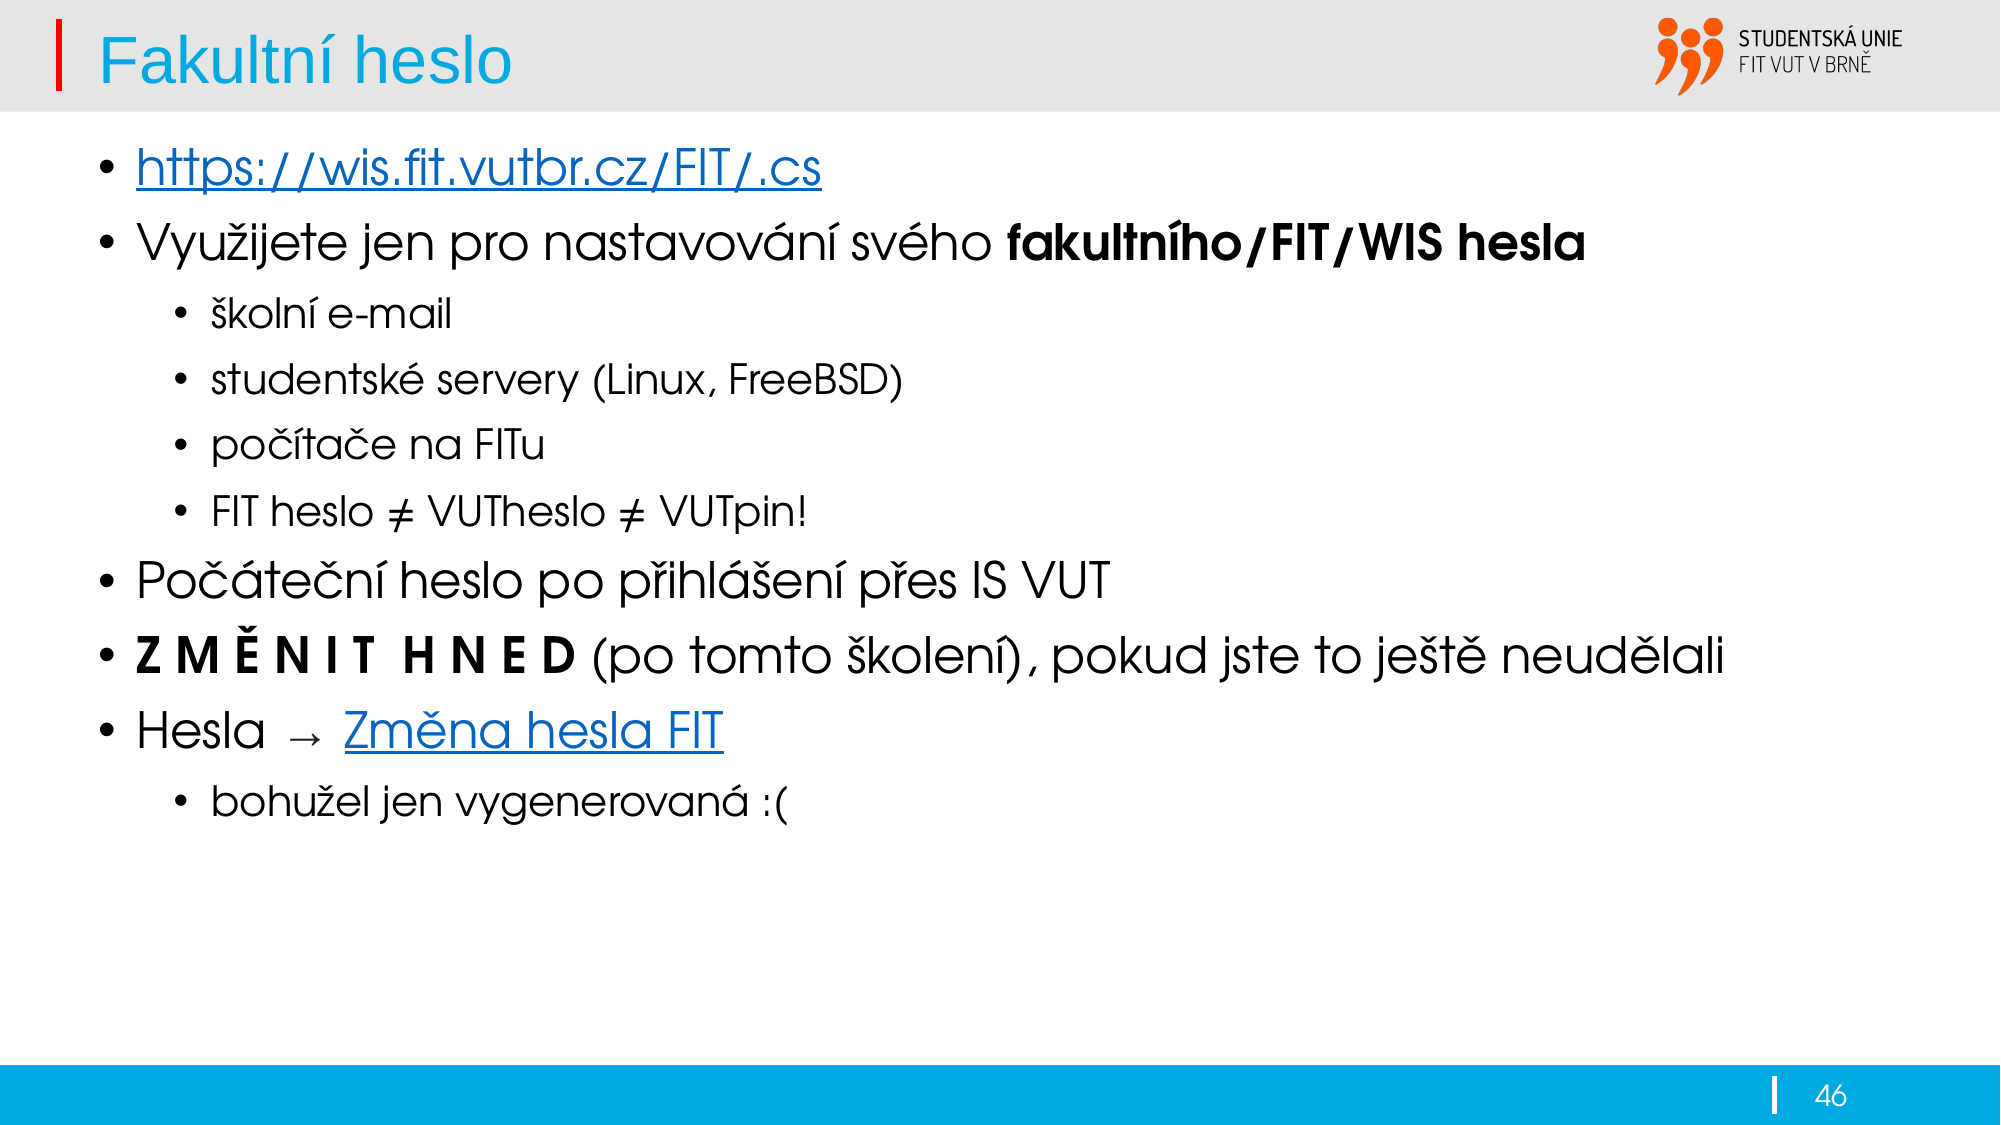

# Fakultní heslo
https://wis.fit.vutbr.cz/FIT/.cs
Využijete jen pro nastavování svého fakultního/FIT/WIS hesla
školní e-mail
studentské servery (Linux, FreeBSD)
počítače na FITu
FIT heslo ≠ VUTheslo ≠ VUTpin!
Počáteční heslo po přihlášení přes IS VUT
Z M Ě N I T  H N E D (po tomto školení), pokud jste to ještě neudělali
Hesla → Změna hesla FIT
bohužel jen vygenerovaná :(

46